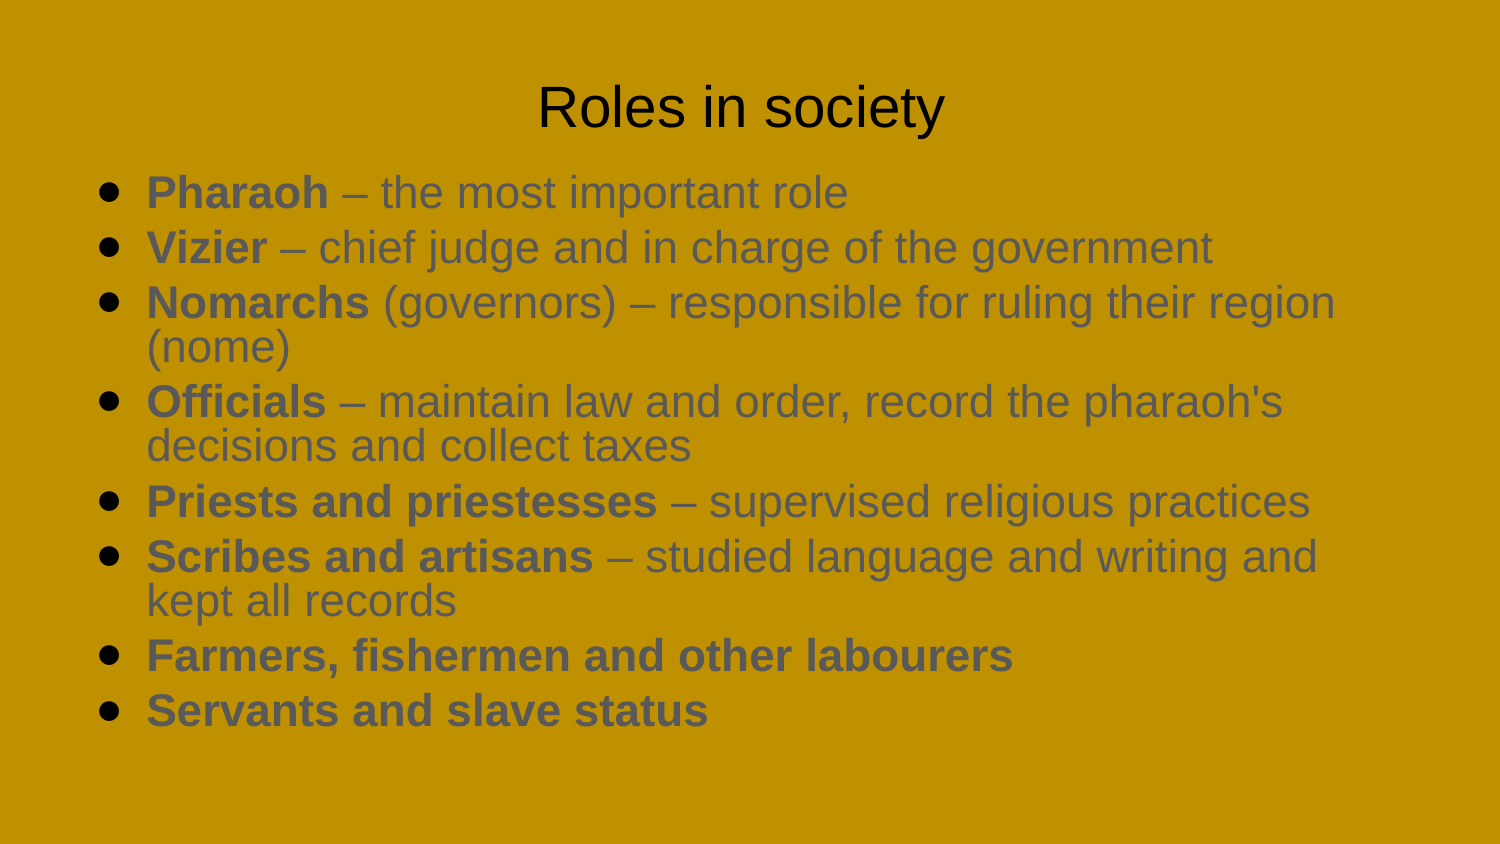

# Roles in society
Pharaoh – the most important role
Vizier – chief judge and in charge of the government
Nomarchs (governors) – responsible for ruling their region (nome)
Officials – maintain law and order, record the pharaoh's decisions and collect taxes
Priests and priestesses – supervised religious practices
Scribes and artisans – studied language and writing and kept all records
Farmers, fishermen and other labourers
Servants and slave status